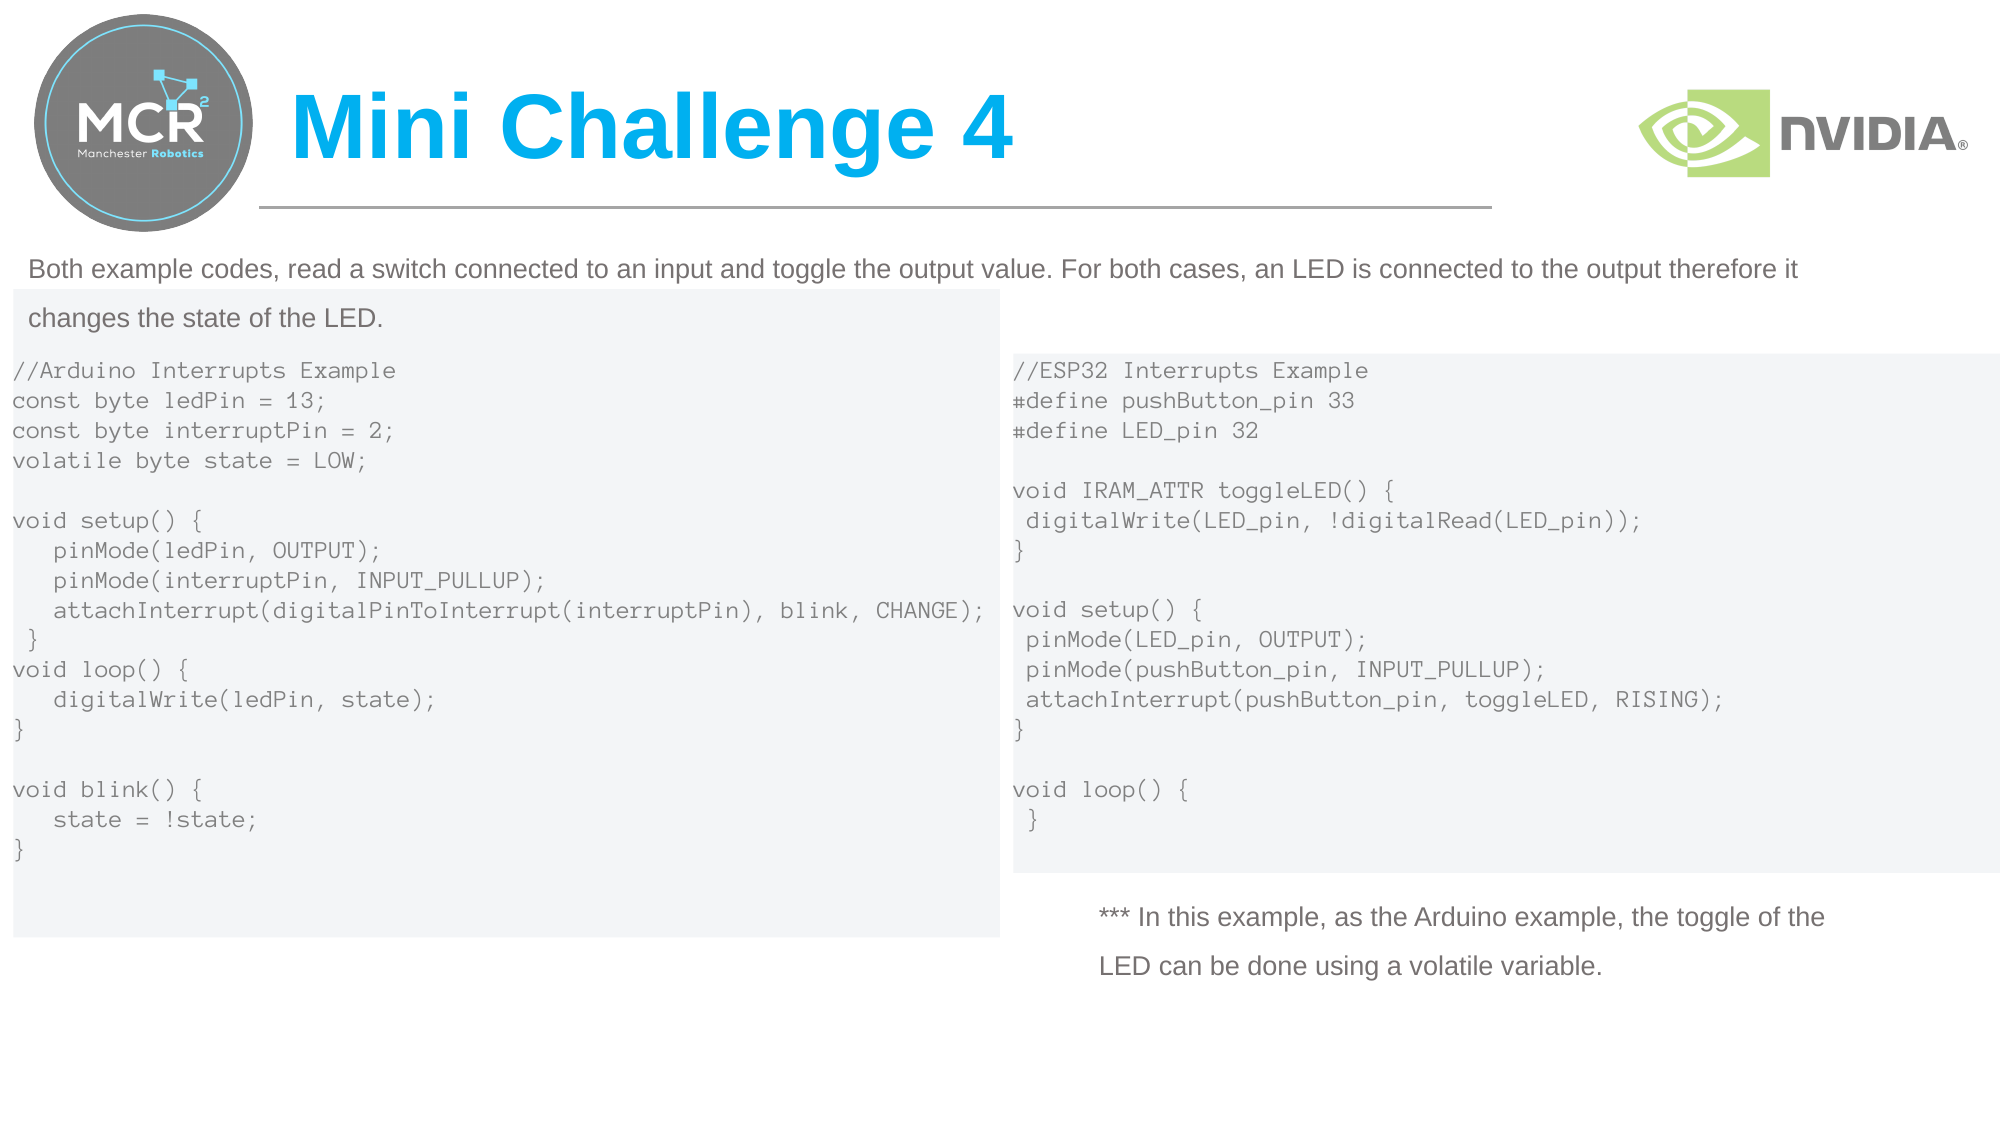

# Mini Challenge 4
Both example codes, read a switch connected to an input and toggle the output value. For both cases, an LED is connected to the output therefore it changes the state of the LED.
//Arduino Interrupts Example
const byte ledPin = 13;
const byte interruptPin = 2;
volatile byte state = LOW;

void setup() {
   pinMode(ledPin, OUTPUT);
   pinMode(interruptPin, INPUT_PULLUP);
   attachInterrupt(digitalPinToInterrupt(interruptPin), blink, CHANGE);
 }
void loop() {
   digitalWrite(ledPin, state);
}

void blink() {
   state = !state;
}
//ESP32 Interrupts Example
#define pushButton_pin 33
#define LED_pin 32

void IRAM_ATTR toggleLED() {
 digitalWrite(LED_pin, !digitalRead(LED_pin));
}

void setup() {
 pinMode(LED_pin, OUTPUT);
 pinMode(pushButton_pin, INPUT_PULLUP);
 attachInterrupt(pushButton_pin, toggleLED, RISING);
}

void loop() {
 }

*** In this example, as the Arduino example, the toggle of the LED can be done using a volatile variable.